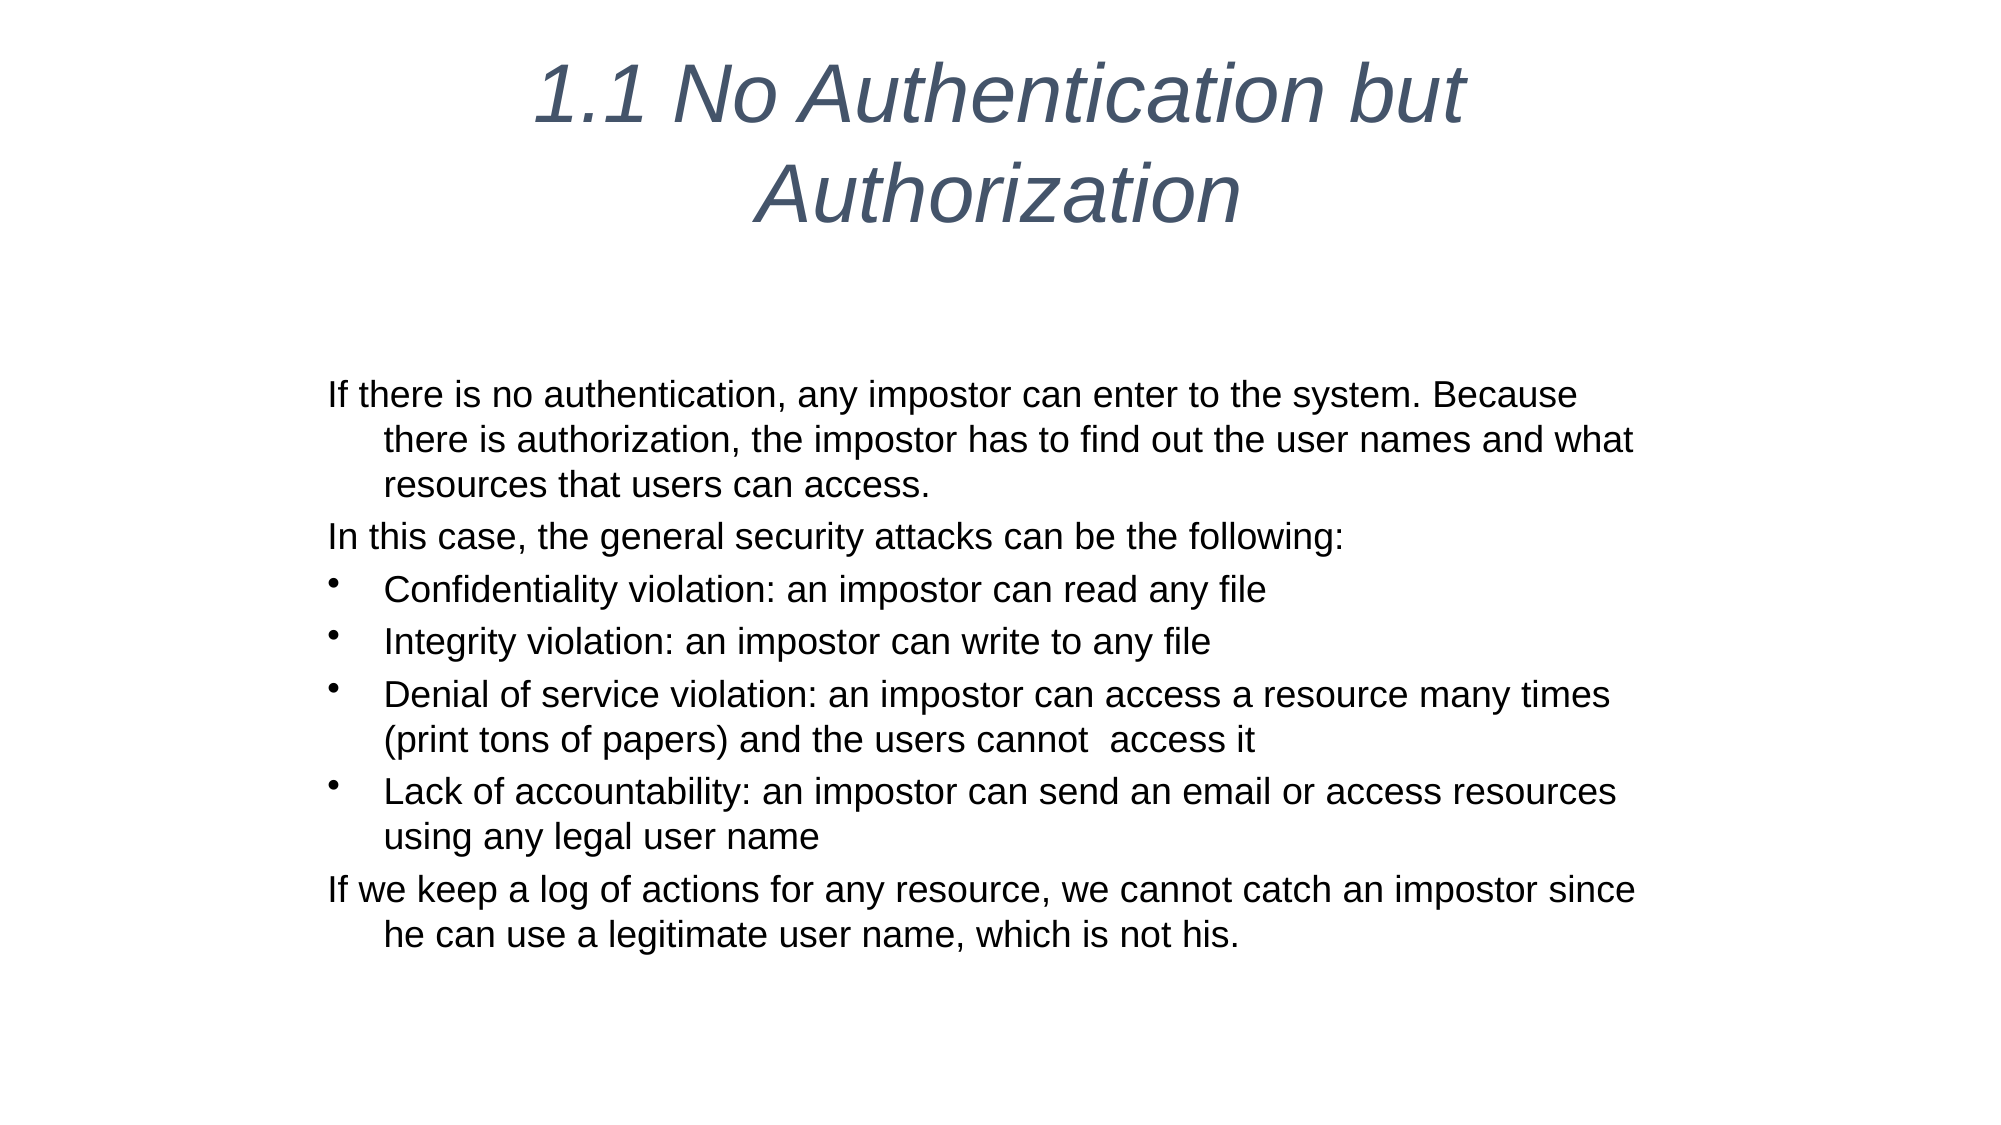

1.1 No Authentication but Authorization
If there is no authentication, any impostor can enter to the system. Because there is authorization, the impostor has to find out the user names and what resources that users can access.
In this case, the general security attacks can be the following:
Confidentiality violation: an impostor can read any file
Integrity violation: an impostor can write to any file
Denial of service violation: an impostor can access a resource many times (print tons of papers) and the users cannot  access it
Lack of accountability: an impostor can send an email or access resources using any legal user name
If we keep a log of actions for any resource, we cannot catch an impostor since he can use a legitimate user name, which is not his.